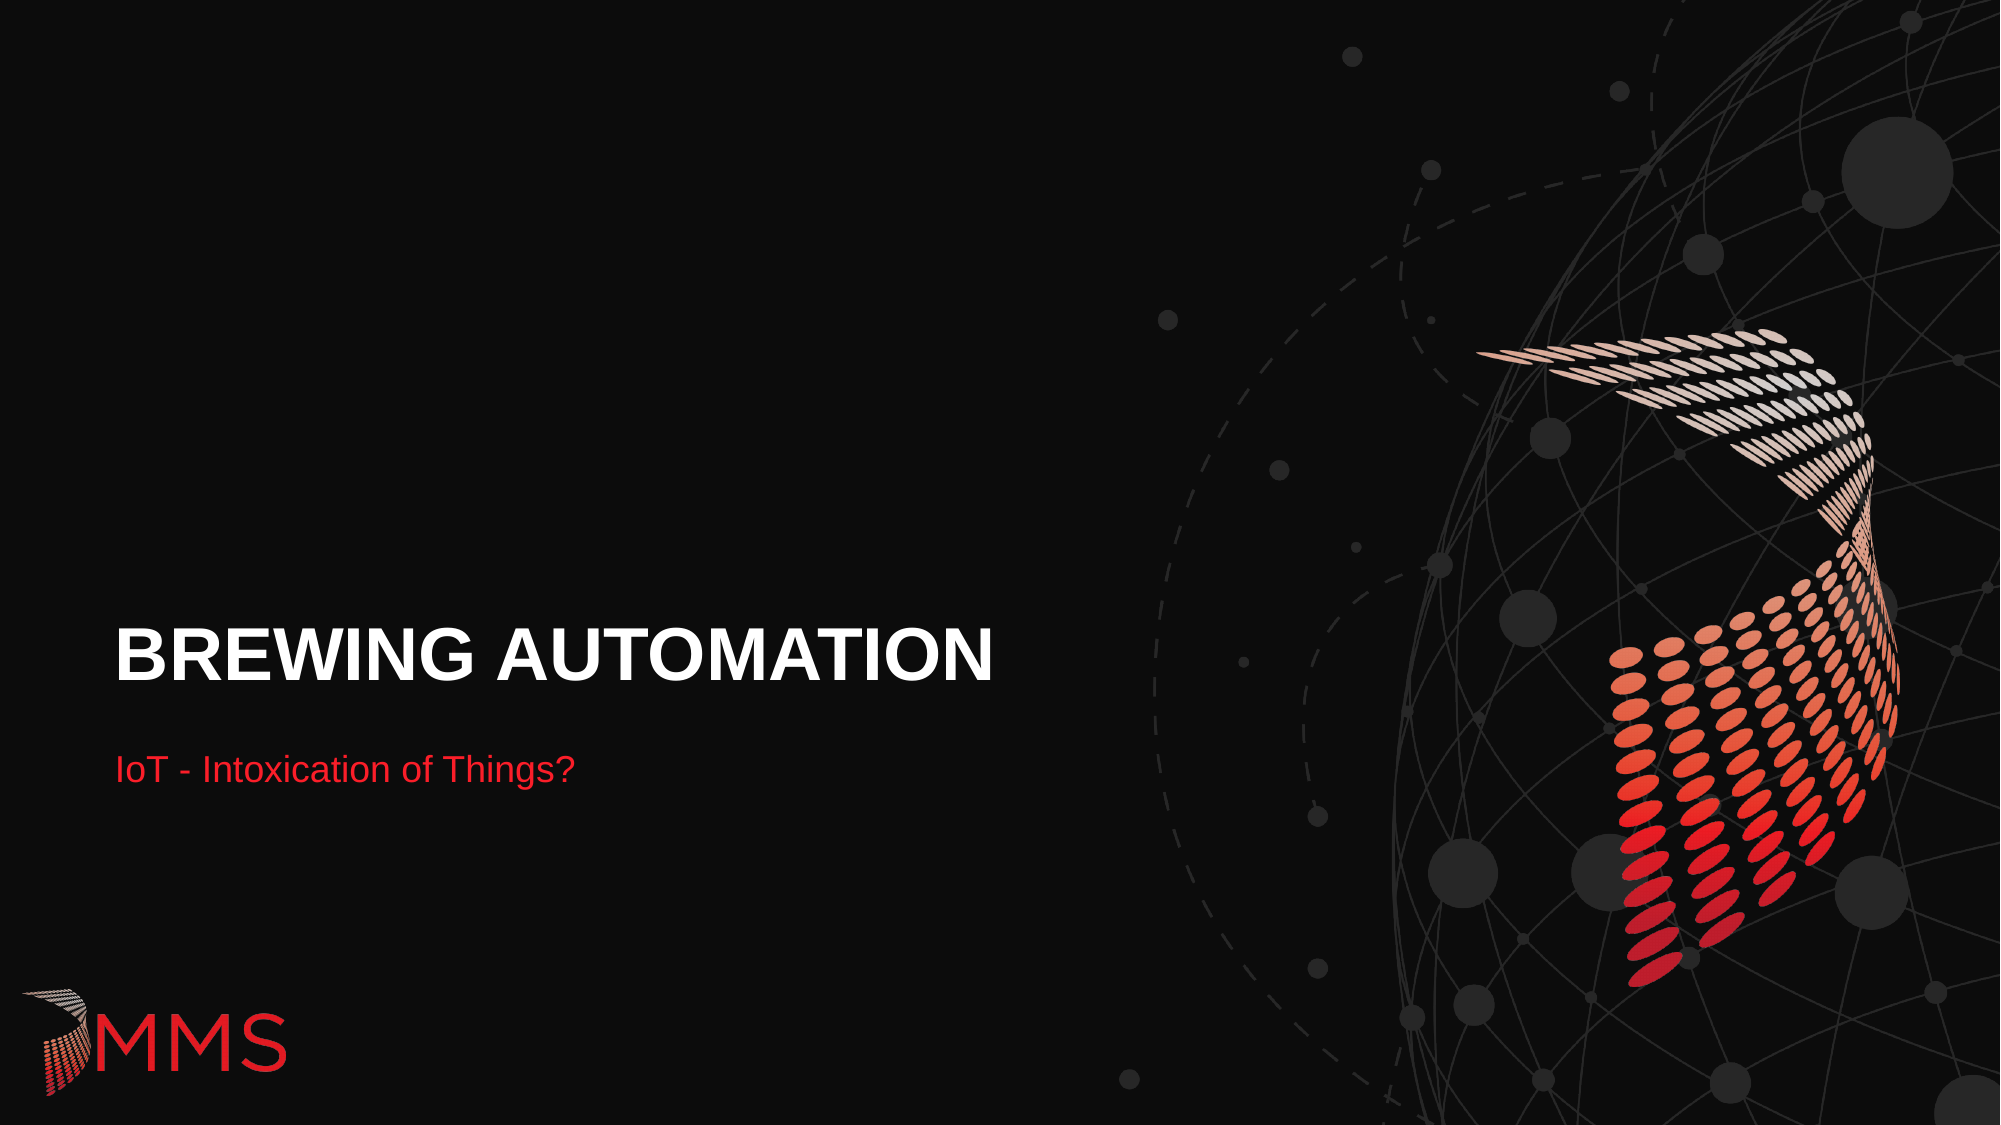

# Brewing Automation
IoT - Intoxication of Things?